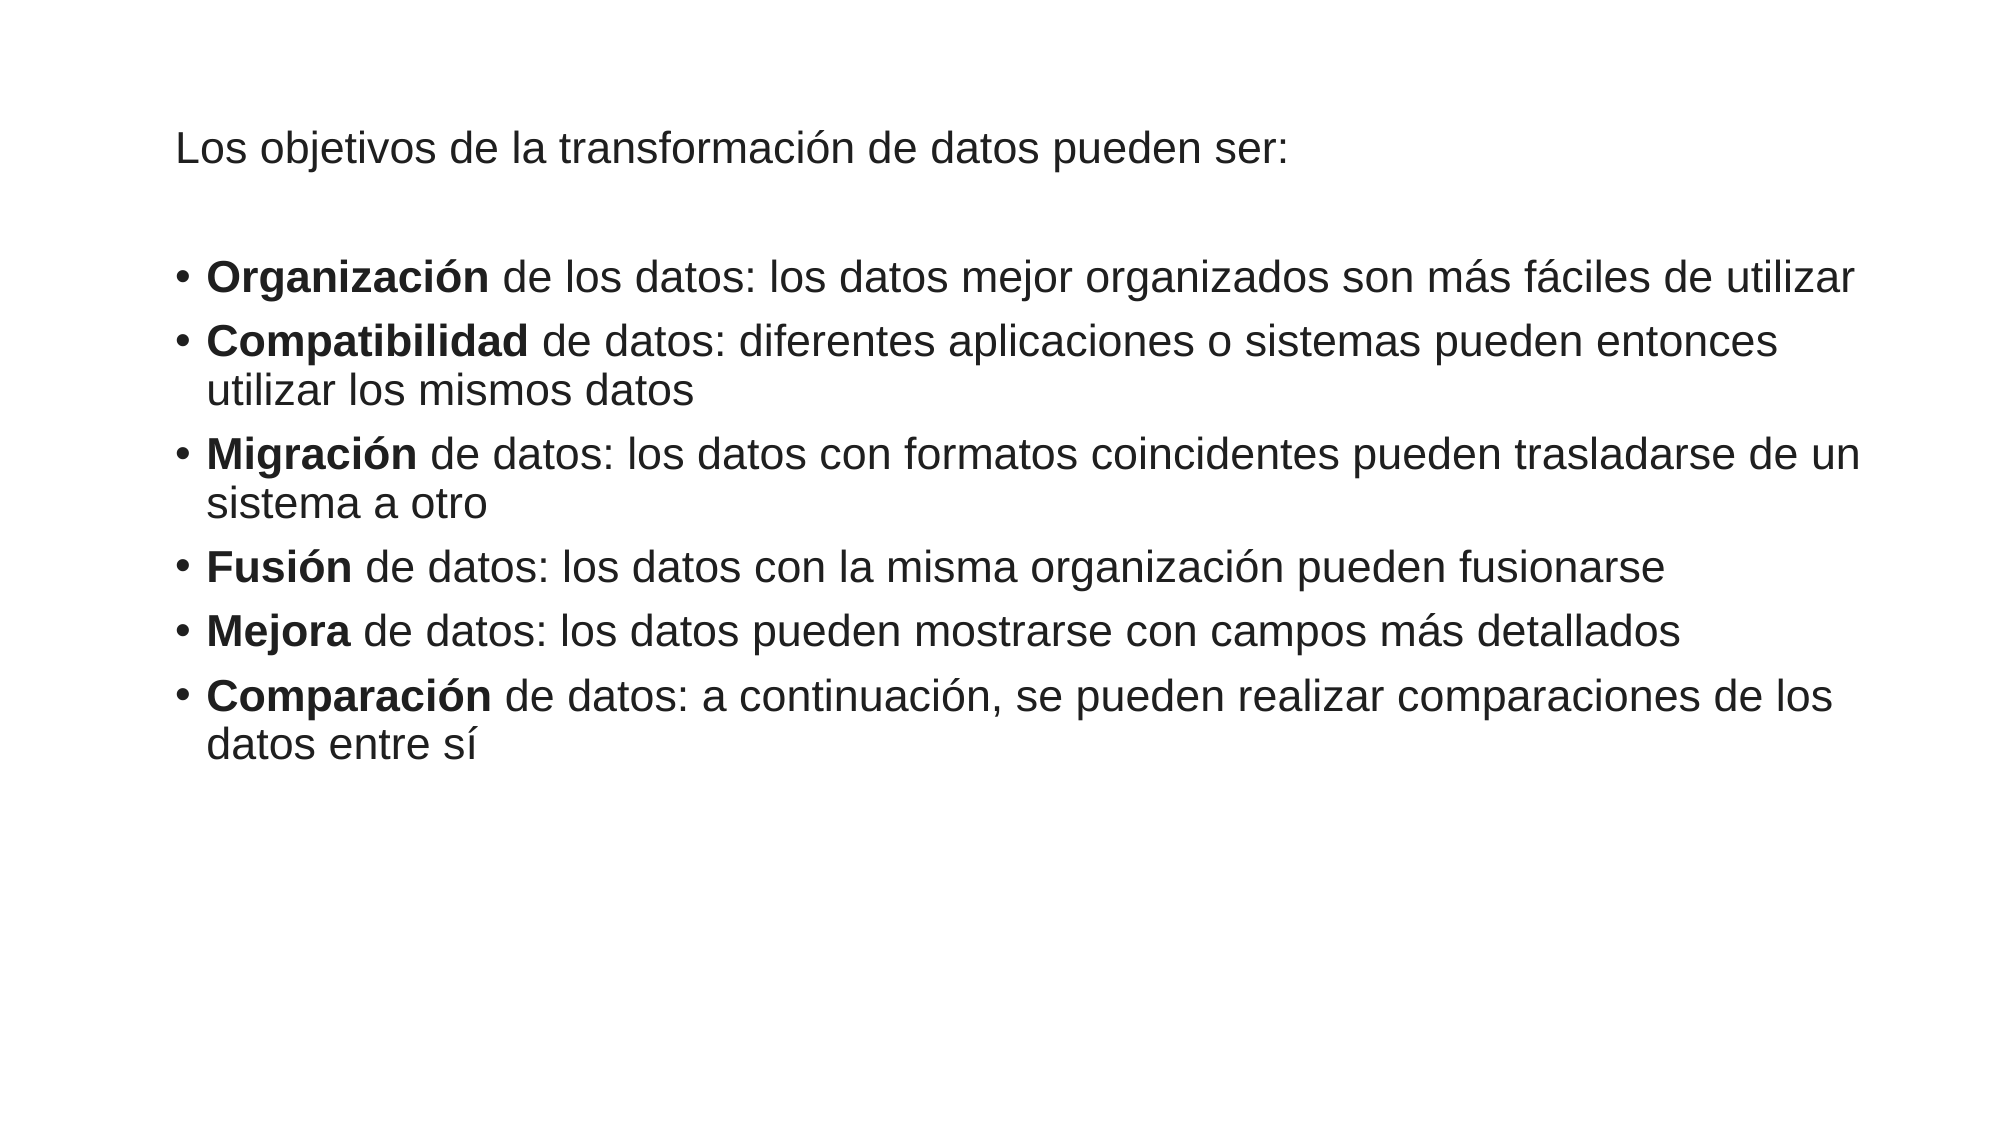

Los objetivos de la transformación de datos pueden ser:

Organización de los datos: los datos mejor organizados son más fáciles de utilizar
Compatibilidad de datos: diferentes aplicaciones o sistemas pueden entonces utilizar los mismos datos
Migración de datos: los datos con formatos coincidentes pueden trasladarse de un sistema a otro
Fusión de datos: los datos con la misma organización pueden fusionarse
Mejora de datos: los datos pueden mostrarse con campos más detallados
Comparación de datos: a continuación, se pueden realizar comparaciones de los datos entre sí